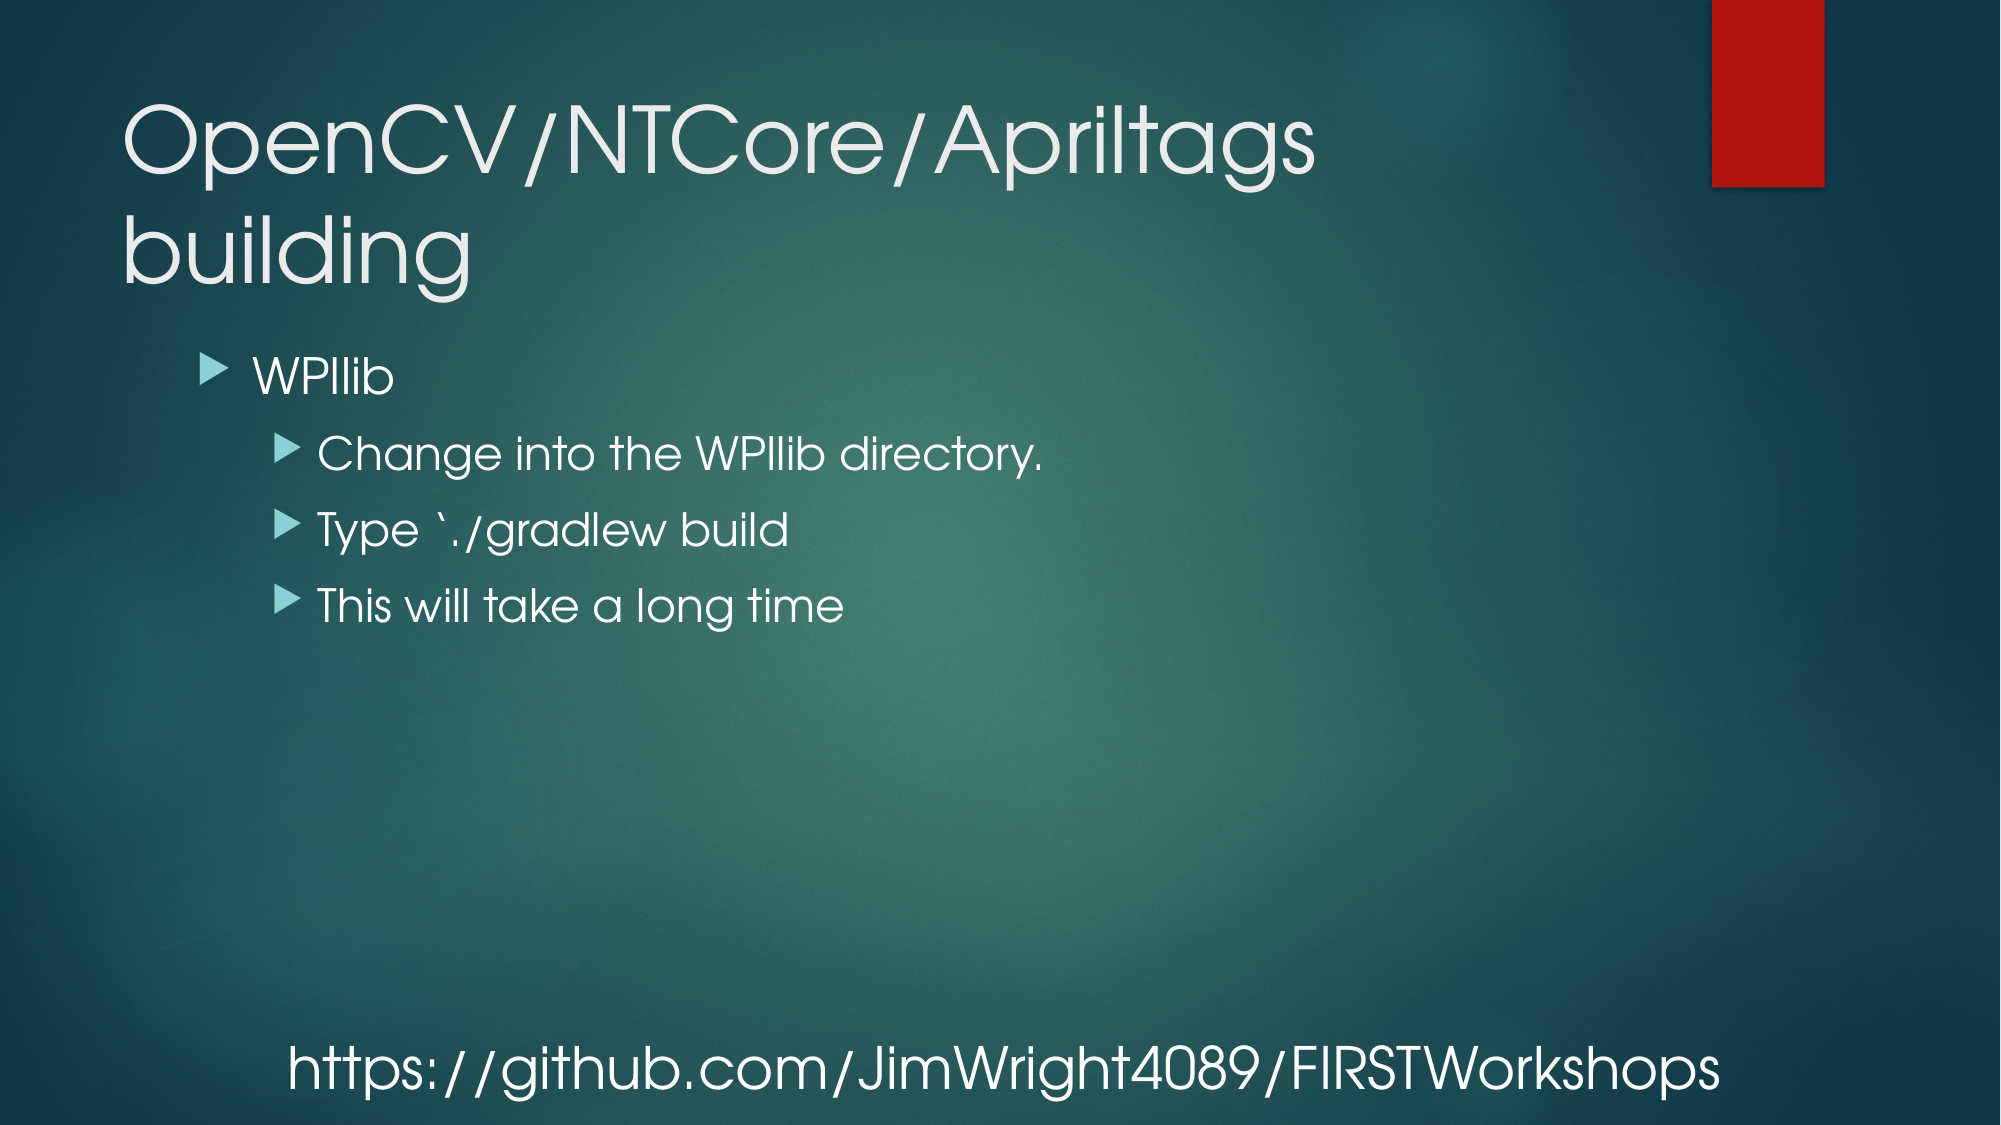

# OpenCV/NTCore/Apriltags building
WPIlib
Change into the WPIlib directory.
Type ‘./gradlew build
This will take a long time

https://github.com/JimWright4089/FIRSTWorkshops